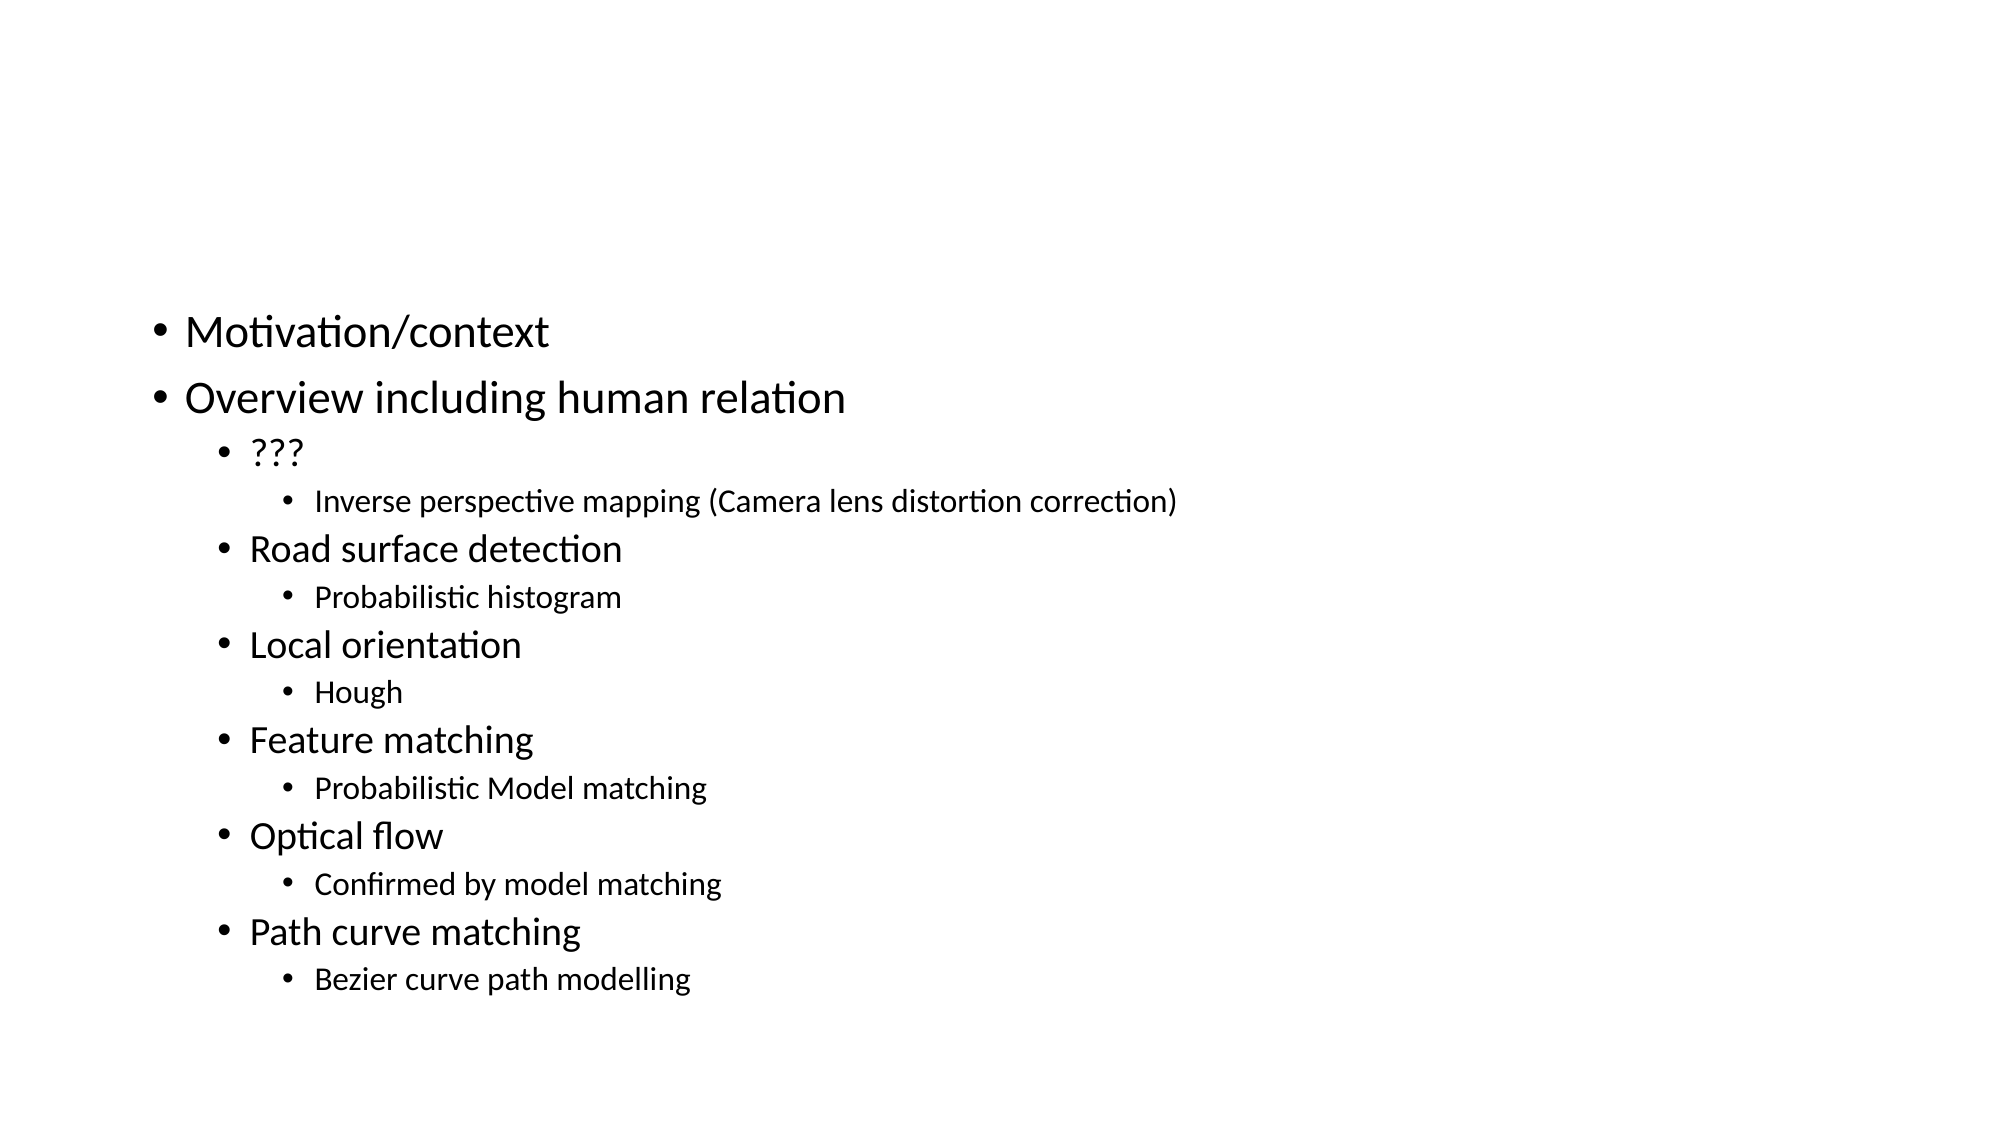

#
Motivation/context
Overview including human relation
???
Inverse perspective mapping (Camera lens distortion correction)
Road surface detection
Probabilistic histogram
Local orientation
Hough
Feature matching
Probabilistic Model matching
Optical flow
Confirmed by model matching
Path curve matching
Bezier curve path modelling